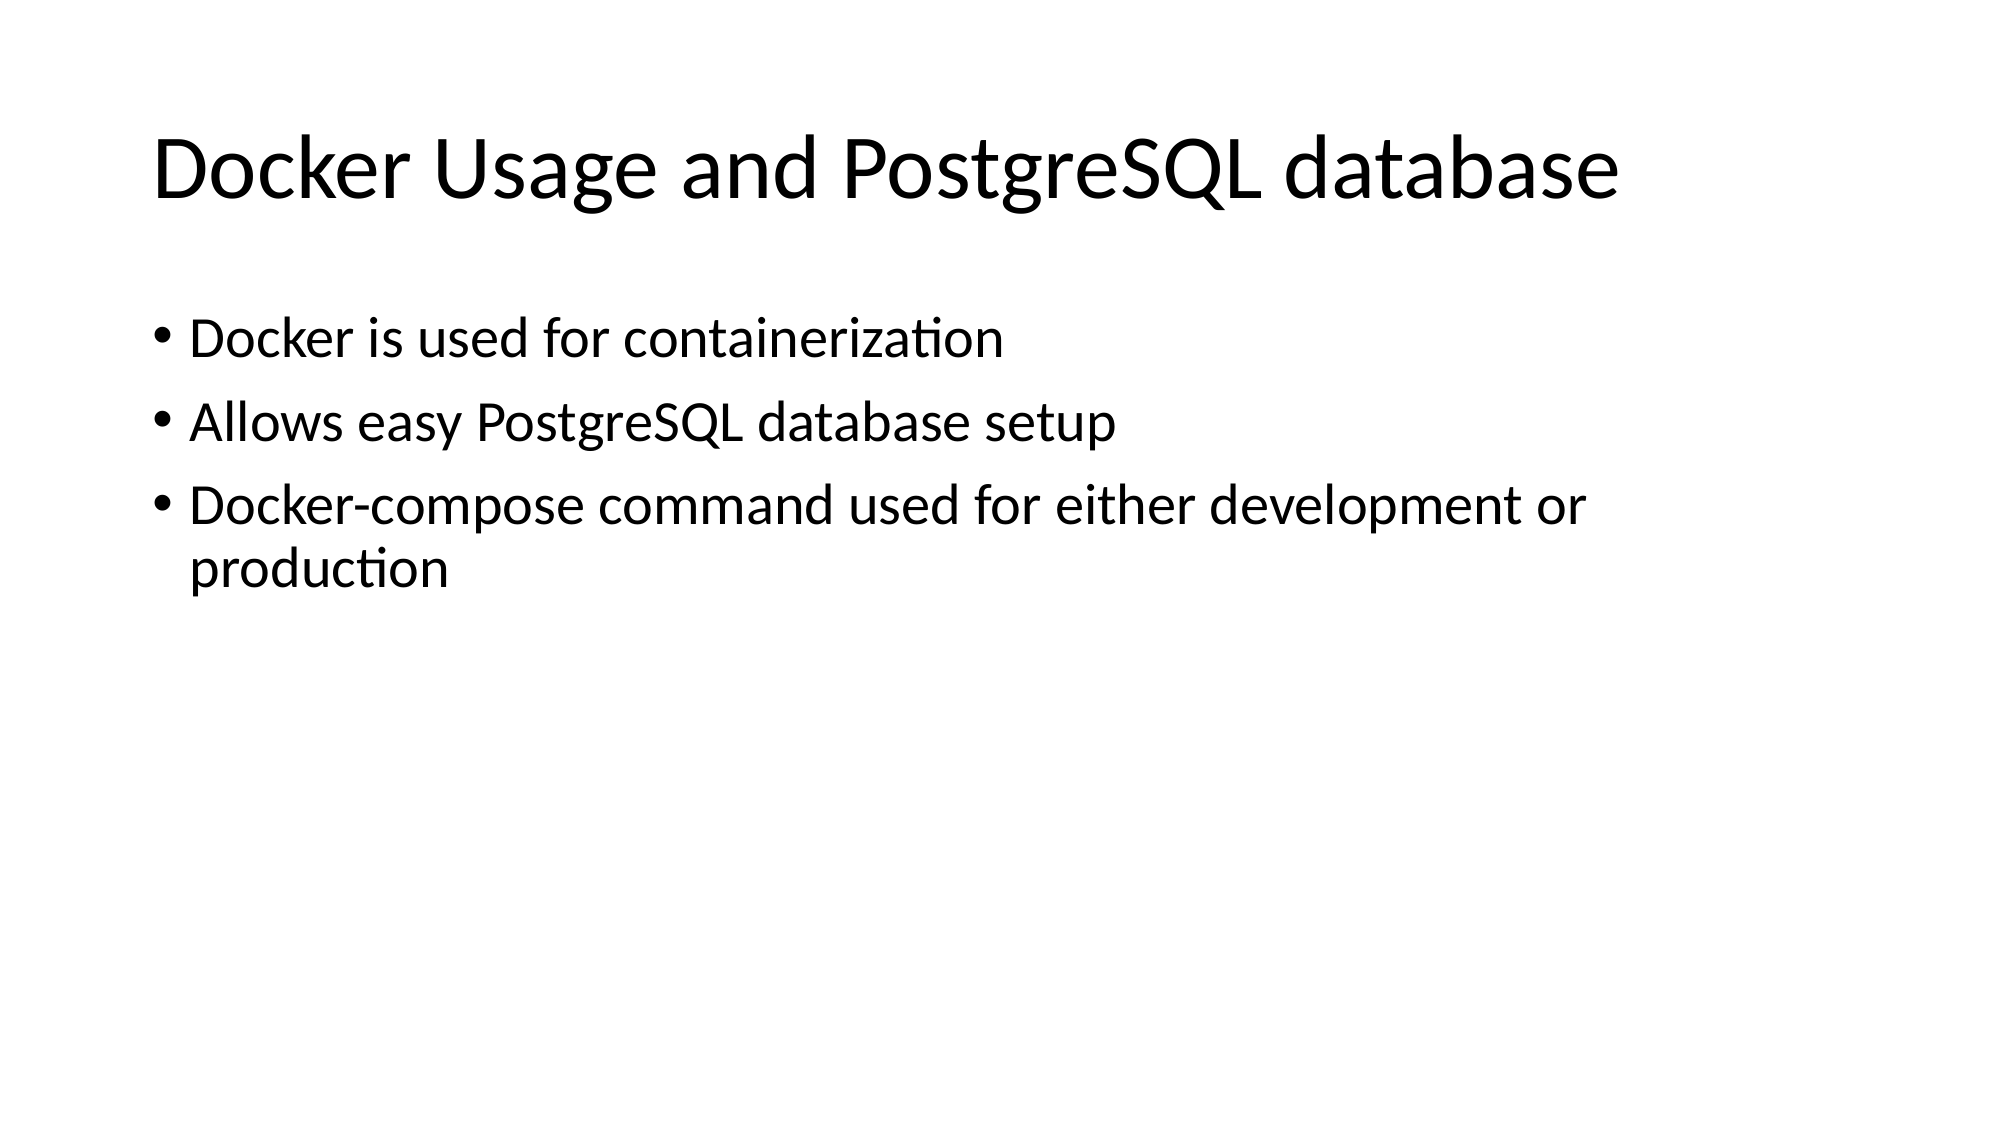

# Docker Usage and PostgreSQL database
Docker is used for containerization
Allows easy PostgreSQL database setup
Docker-compose command used for either development or production